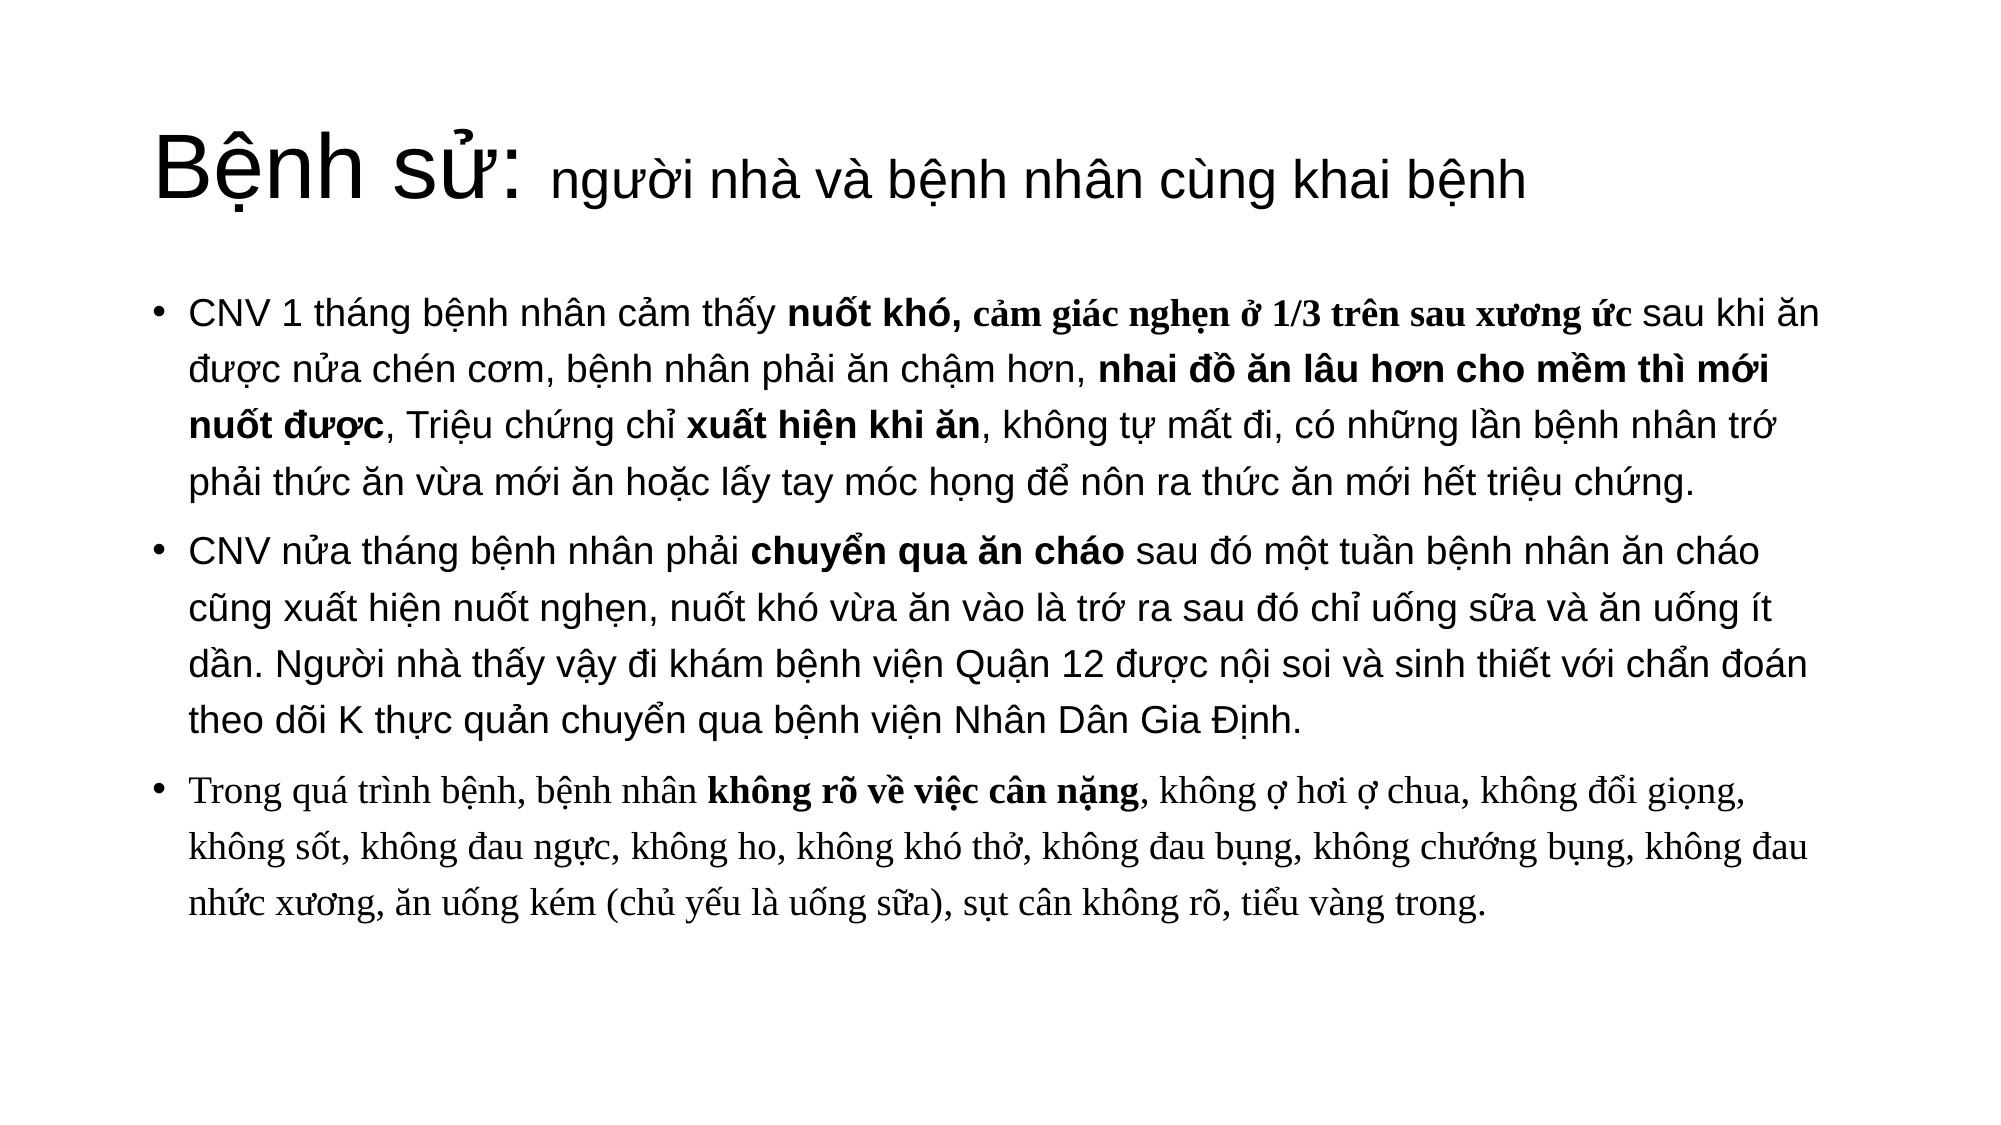

# Bệnh sử: người nhà và bệnh nhân cùng khai bệnh
CNV 1 tháng bệnh nhân cảm thấy nuốt khó, cảm giác nghẹn ở 1/3 trên sau xương ức sau khi ăn được nửa chén cơm, bệnh nhân phải ăn chậm hơn, nhai đồ ăn lâu hơn cho mềm thì mới nuốt được, Triệu chứng chỉ xuất hiện khi ăn, không tự mất đi, có những lần bệnh nhân trớ phải thức ăn vừa mới ăn hoặc lấy tay móc họng để nôn ra thức ăn mới hết triệu chứng.
CNV nửa tháng bệnh nhân phải chuyển qua ăn cháo sau đó một tuần bệnh nhân ăn cháo cũng xuất hiện nuốt nghẹn, nuốt khó vừa ăn vào là trớ ra sau đó chỉ uống sữa và ăn uống ít dần. Người nhà thấy vậy đi khám bệnh viện Quận 12 được nội soi và sinh thiết với chẩn đoán theo dõi K thực quản chuyển qua bệnh viện Nhân Dân Gia Định.
Trong quá trình bệnh, bệnh nhân không rõ về việc cân nặng, không ợ hơi ợ chua, không đổi giọng, không sốt, không đau ngực, không ho, không khó thở, không đau bụng, không chướng bụng, không đau nhức xương, ăn uống kém (chủ yếu là uống sữa), sụt cân không rõ, tiểu vàng trong.